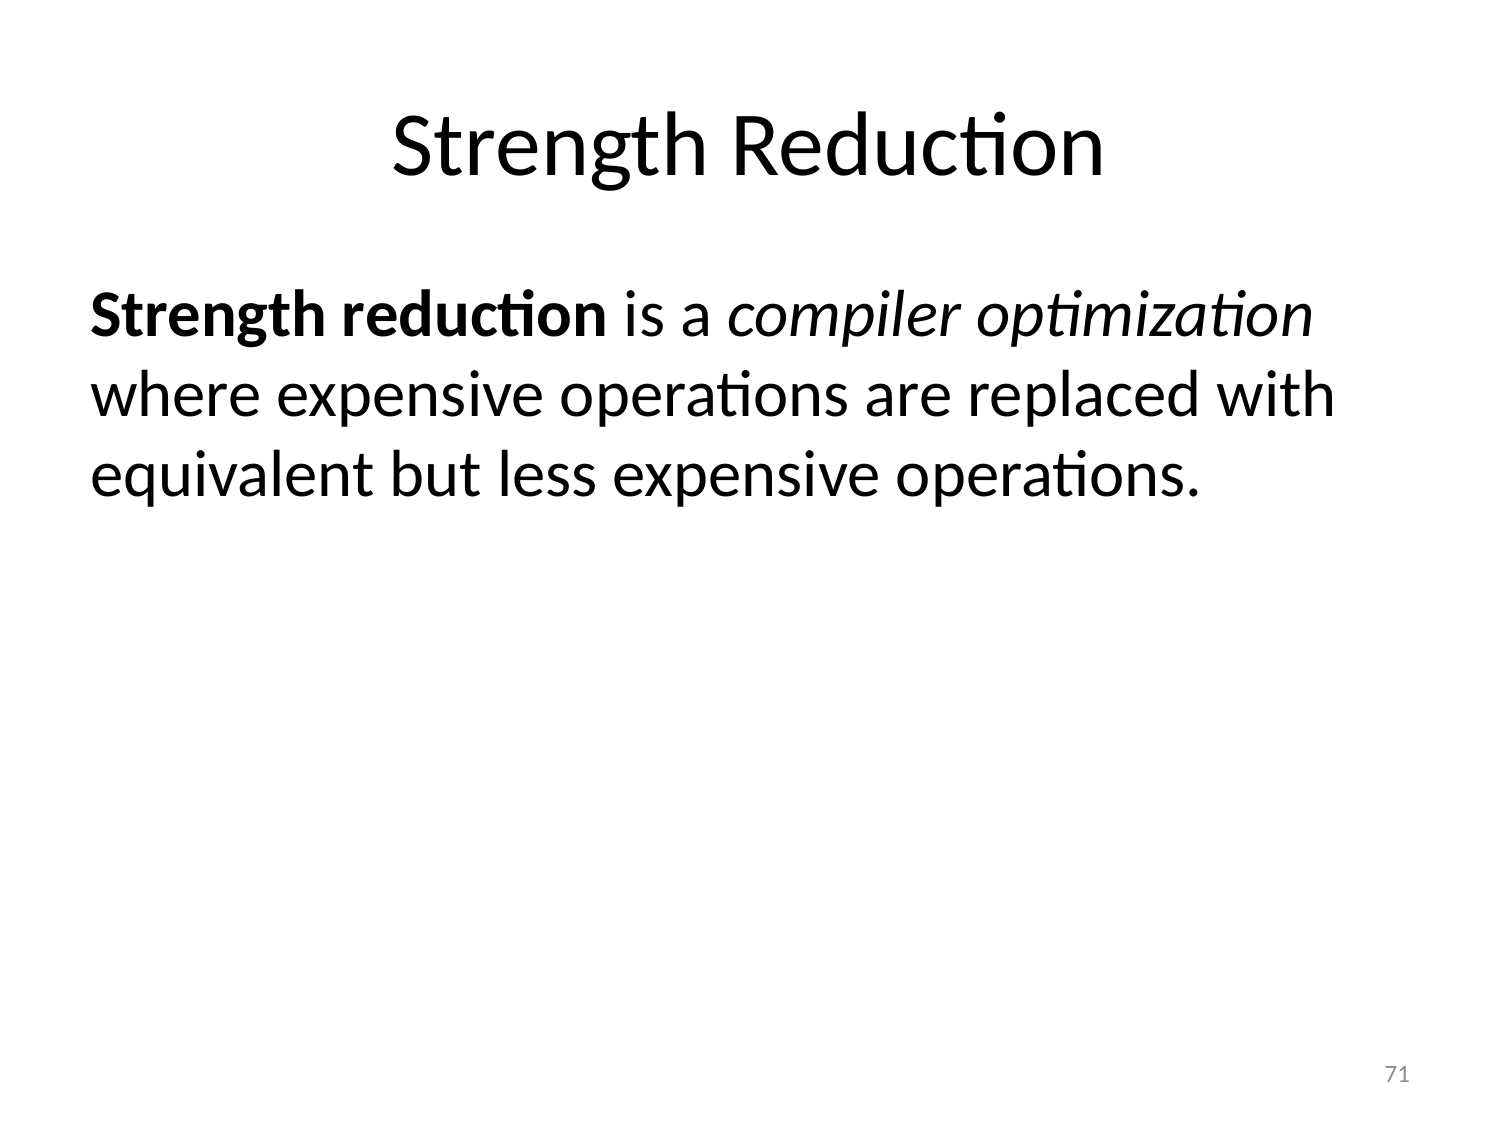

# Strength Reduction
Strength reduction is a compiler optimization where expensive operations are replaced with equivalent but less expensive operations.

71